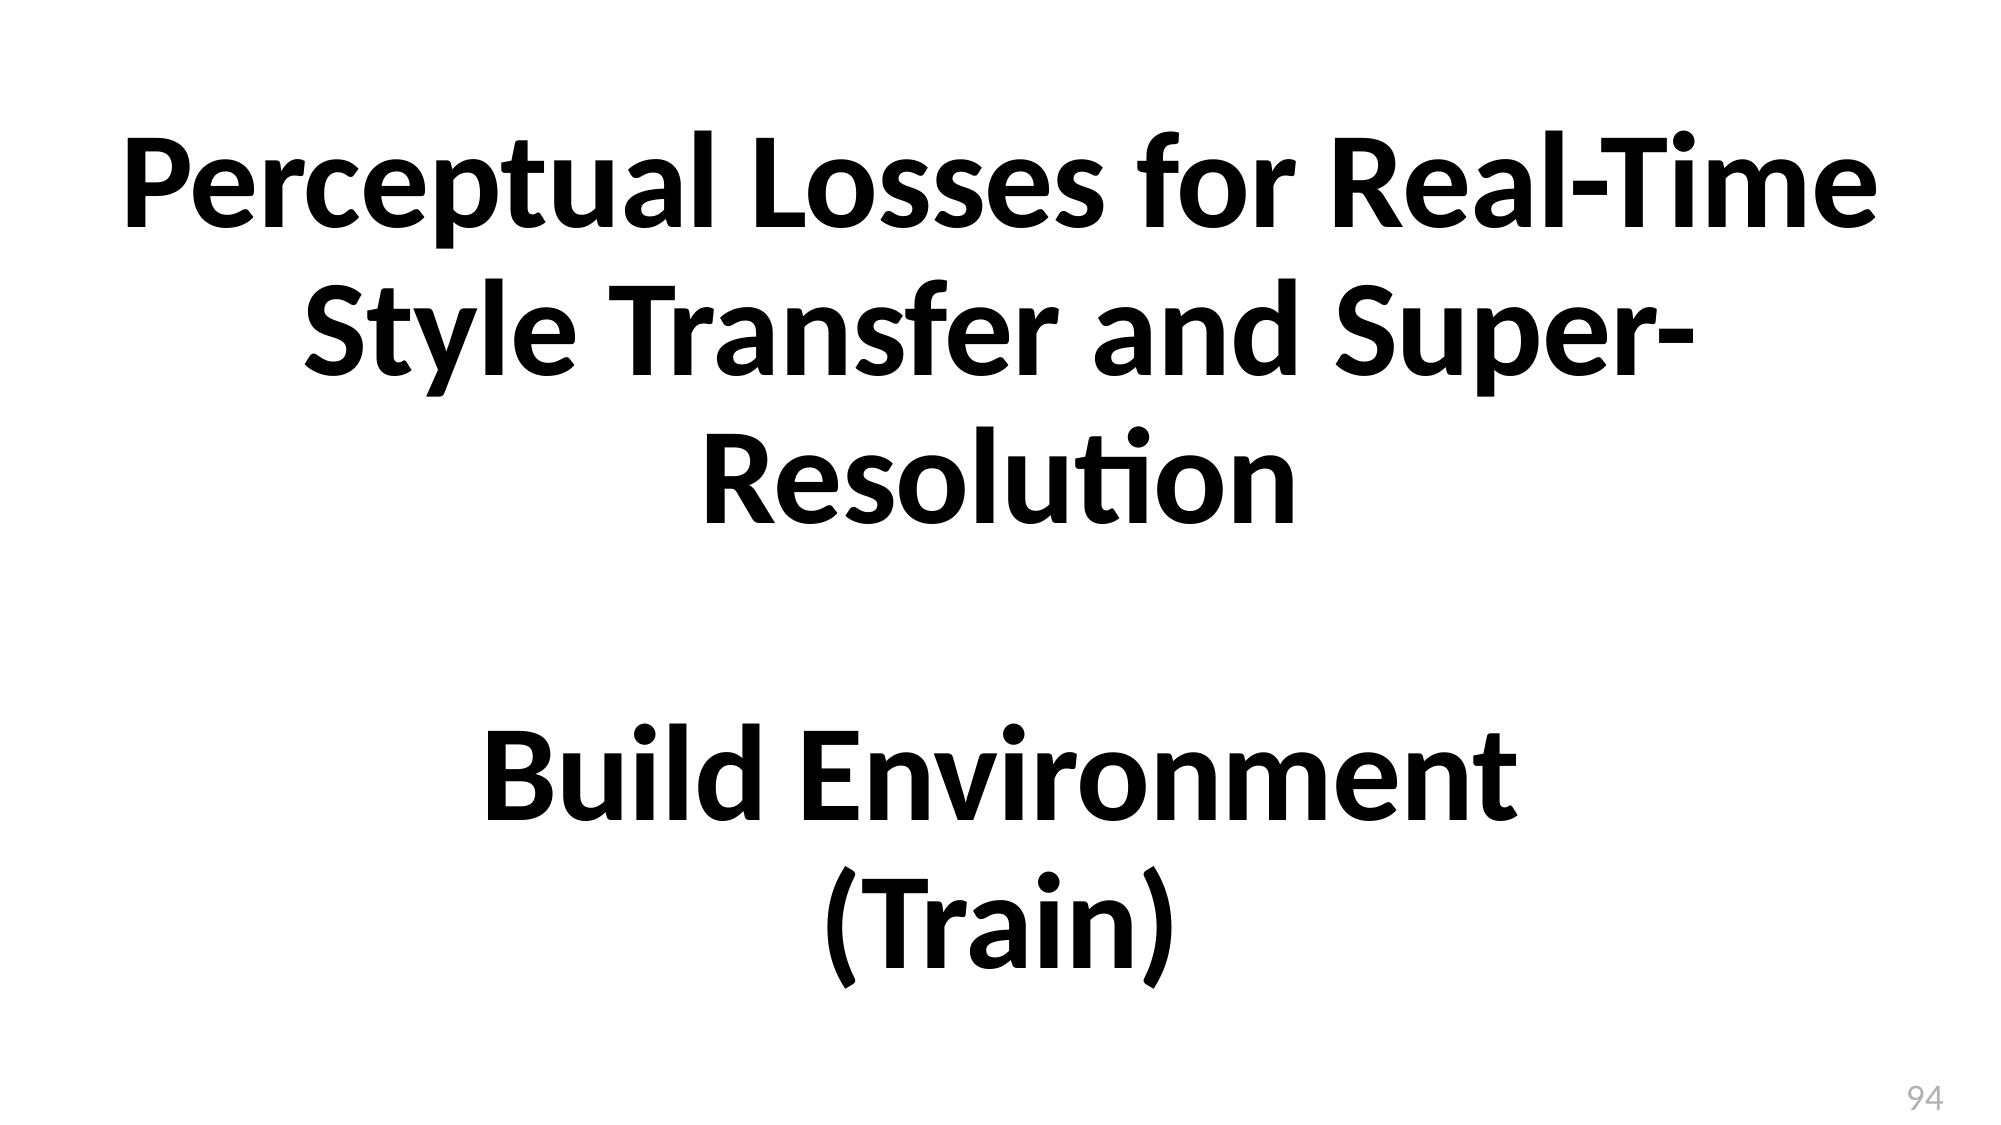

Perceptual Losses for Real-Time Style Transfer and Super-Resolution

Build Environment
(Train)
94